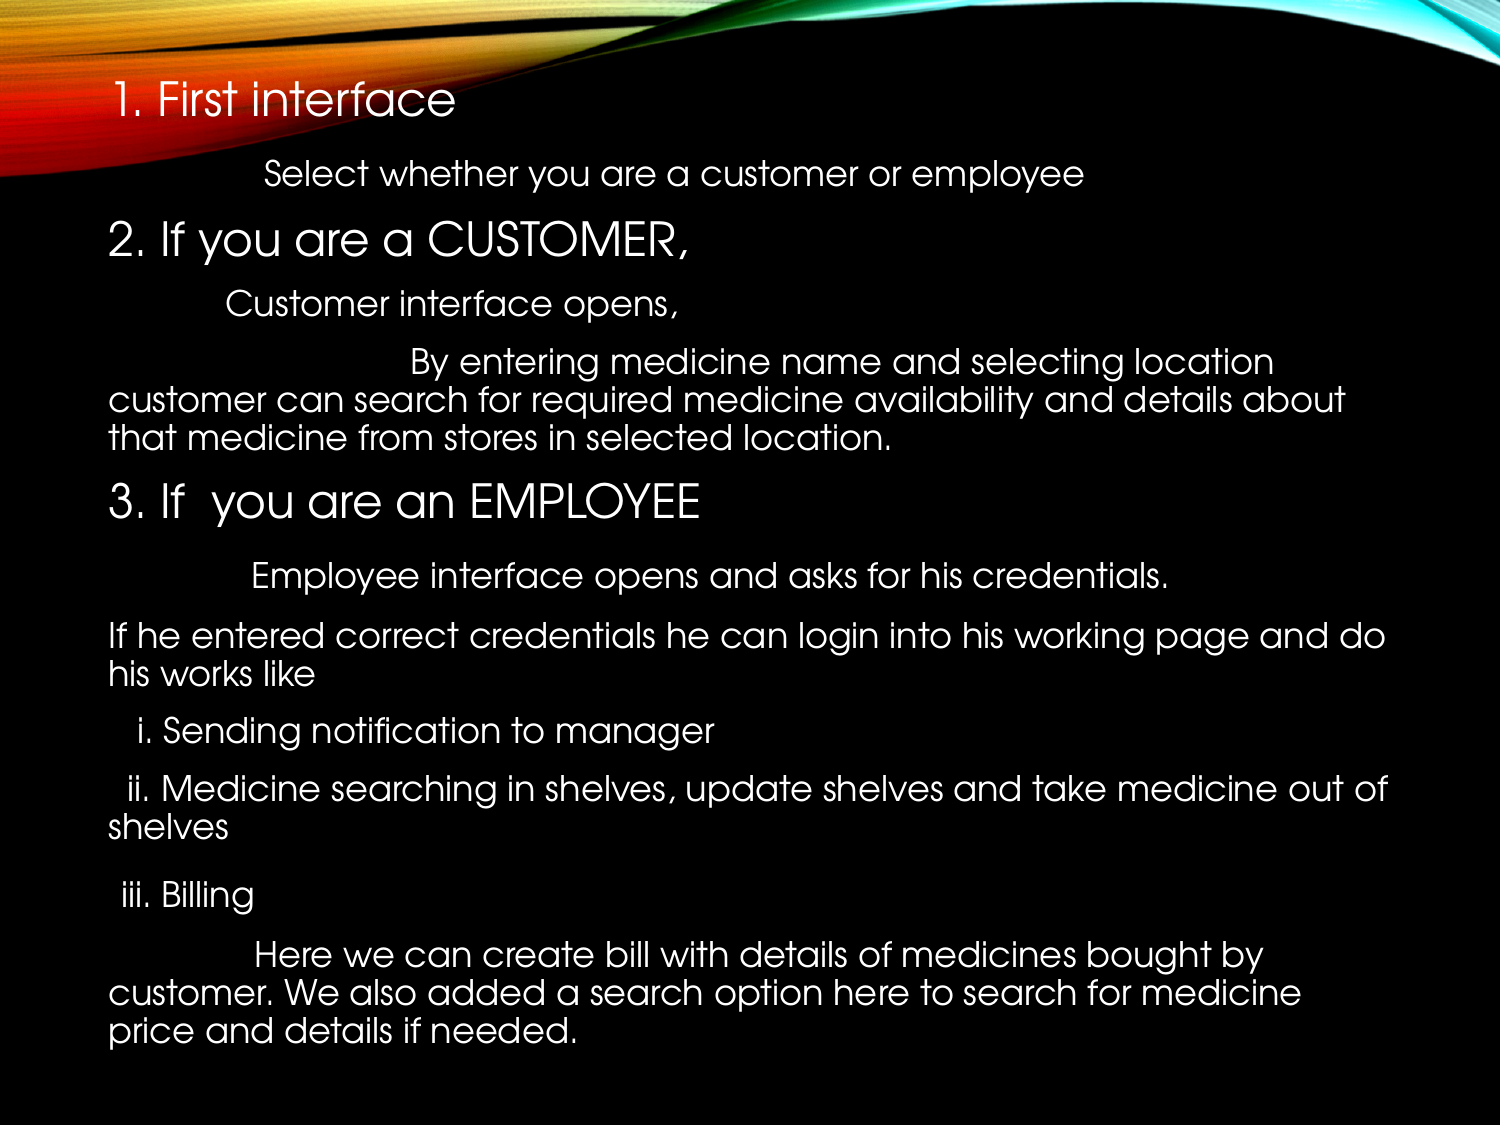

1. First interface
            Select whether you are a customer or employee
2. If you are a CUSTOMER,
            Customer interface opens,
                               By entering medicine name and selecting location customer can search for required medicine availability and details about that medicine from stores in selected location.
3. If  you are an EMPLOYEE
           Employee interface opens and asks for his credentials.
If he entered correct credentials he can login into his working page and do his works like
   i. Sending notification to manager
  ii. Medicine searching in shelves, update shelves and take medicine out of shelves
 iii. Billing
               Here we can create bill with details of medicines bought by customer. We also added a search option here to search for medicine price and details if needed.